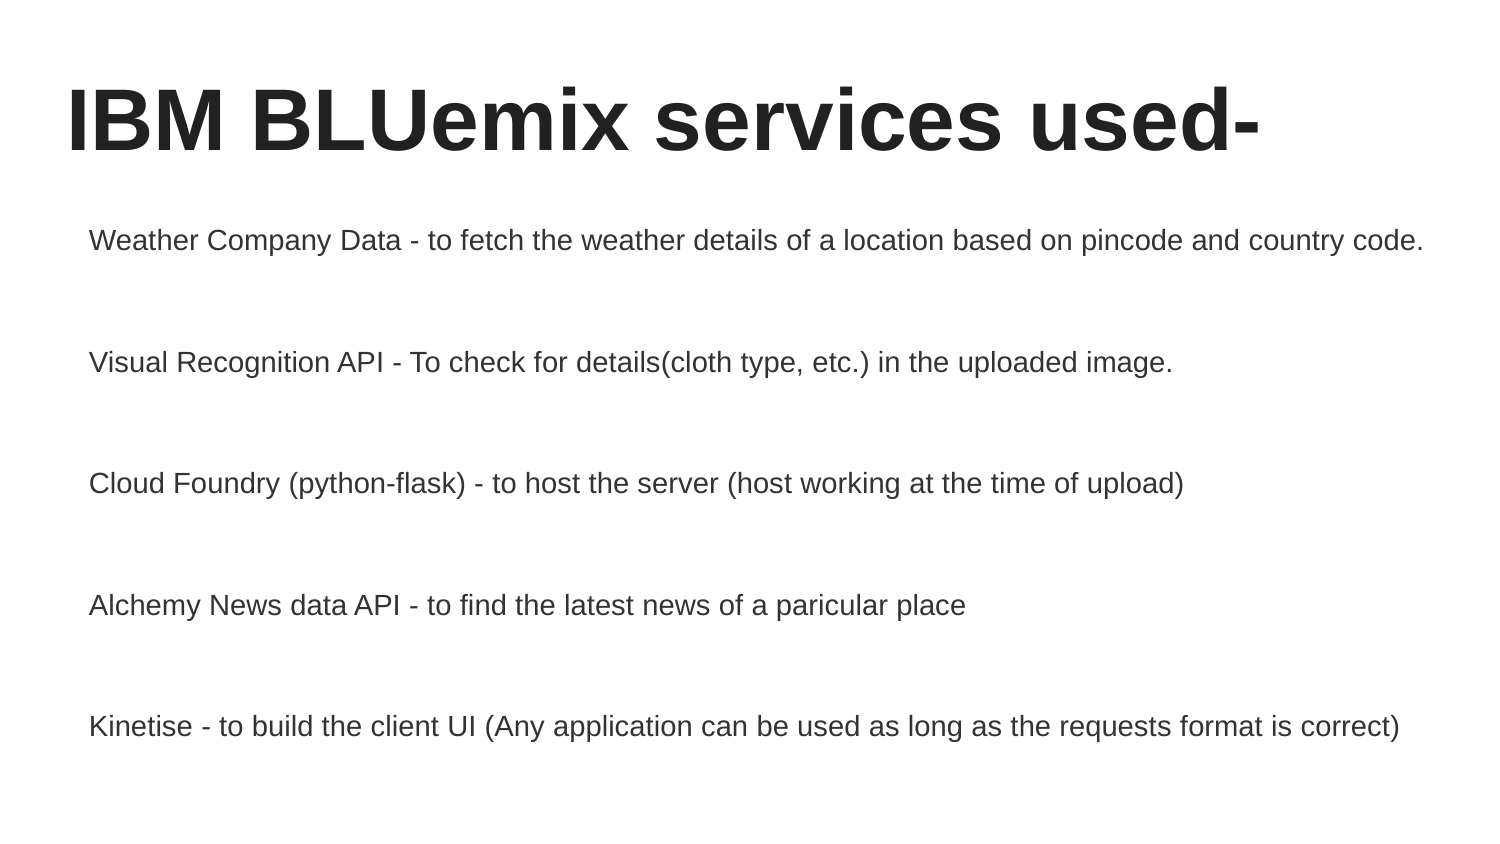

# IBM BLUemix services used-
Weather Company Data - to fetch the weather details of a location based on pincode and country code.
Visual Recognition API - To check for details(cloth type, etc.) in the uploaded image.
Cloud Foundry (python-flask) - to host the server (host working at the time of upload)
Alchemy News data API - to find the latest news of a paricular place
Kinetise - to build the client UI (Any application can be used as long as the requests format is correct)